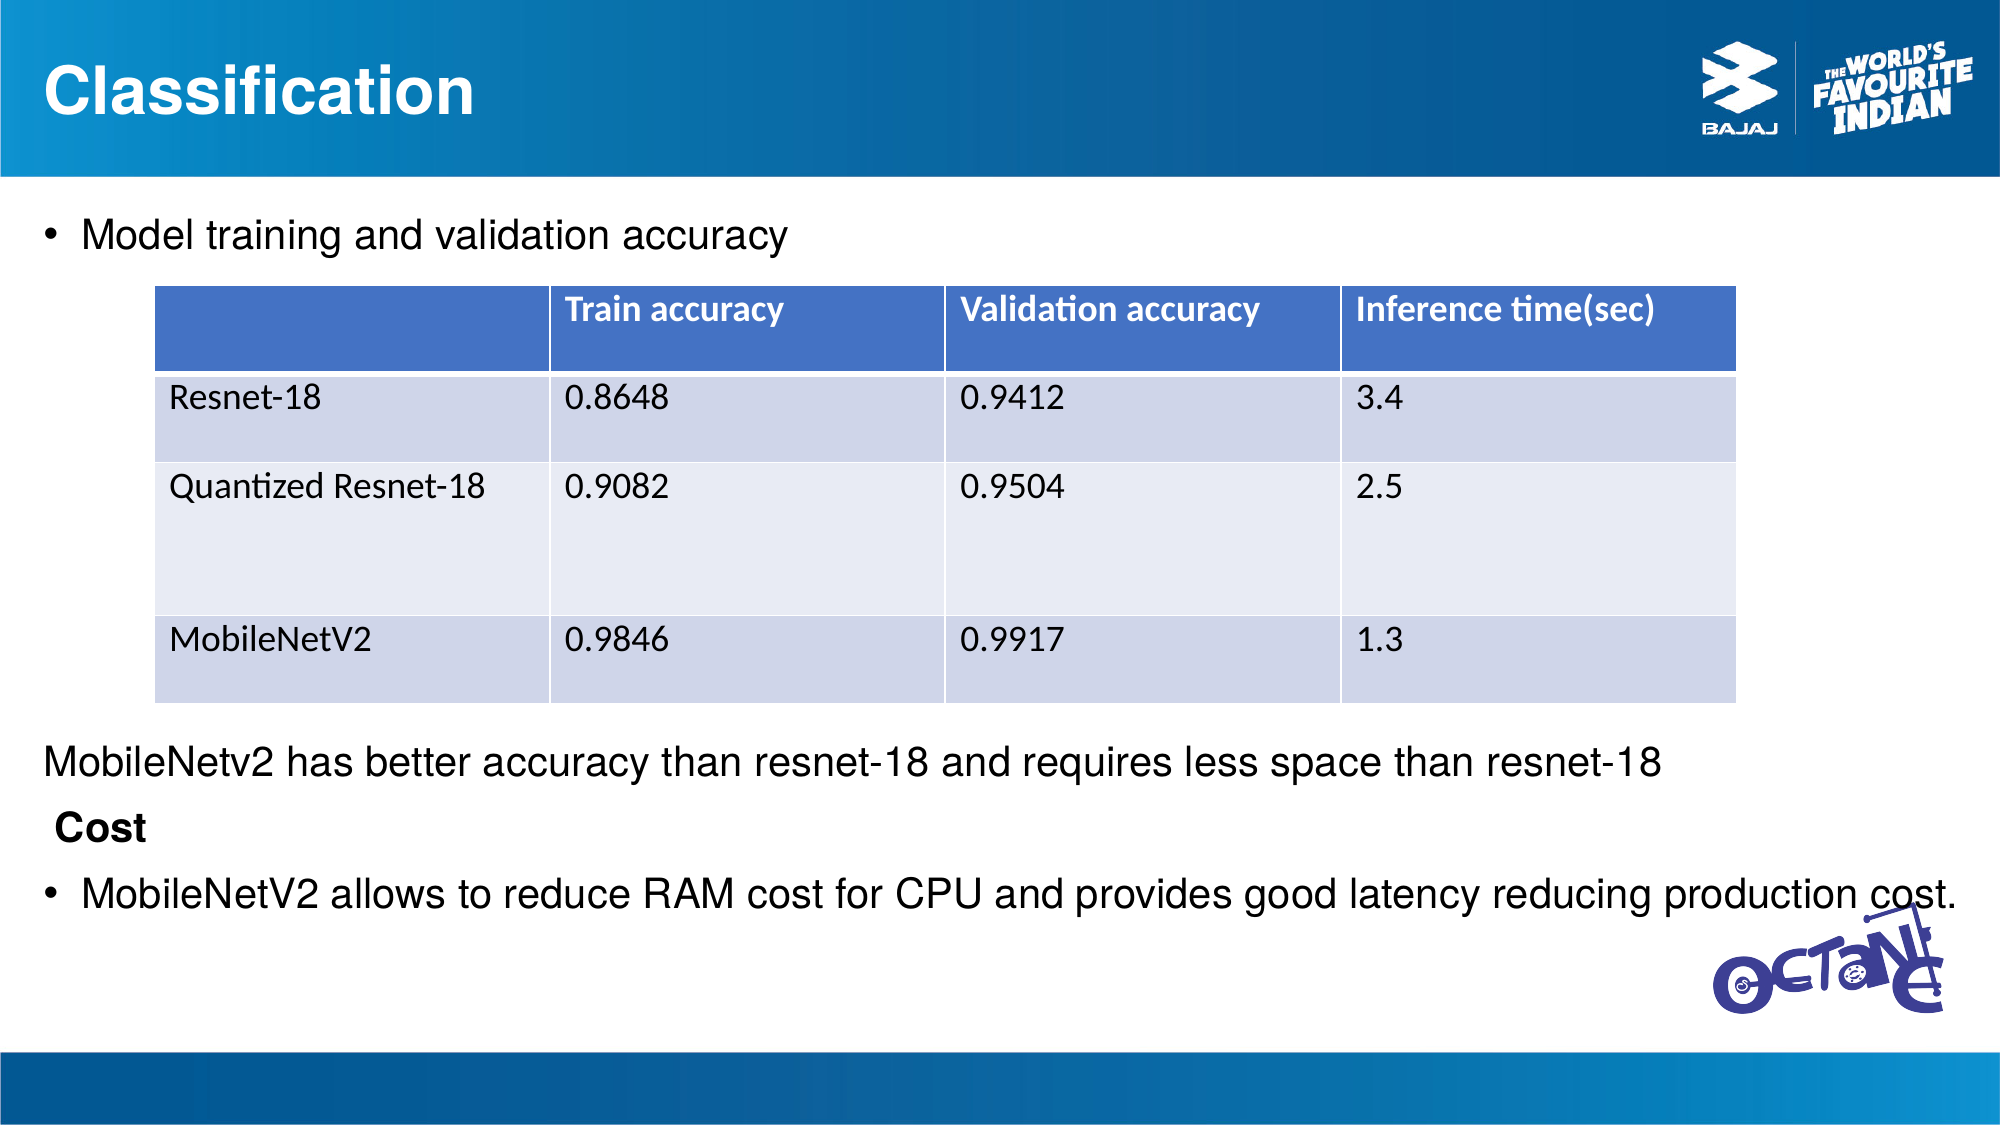

# Classification
Model training and validation accuracy

MobileNetv2 has better accuracy than resnet-18 and requires less space than resnet-18
 Cost
MobileNetV2 allows to reduce RAM cost for CPU and provides good latency reducing production cost.

|  | Train accuracy | Validation accuracy | Inference time(sec) |
| --- | --- | --- | --- |
| Resnet-18 | 0.8648 | 0.9412 | 3.4 |
| Quantized Resnet-18 | 0.9082 | 0.9504 | 2.5 |
| MobileNetV2 | 0.9846 | 0.9917 | 1.3 |